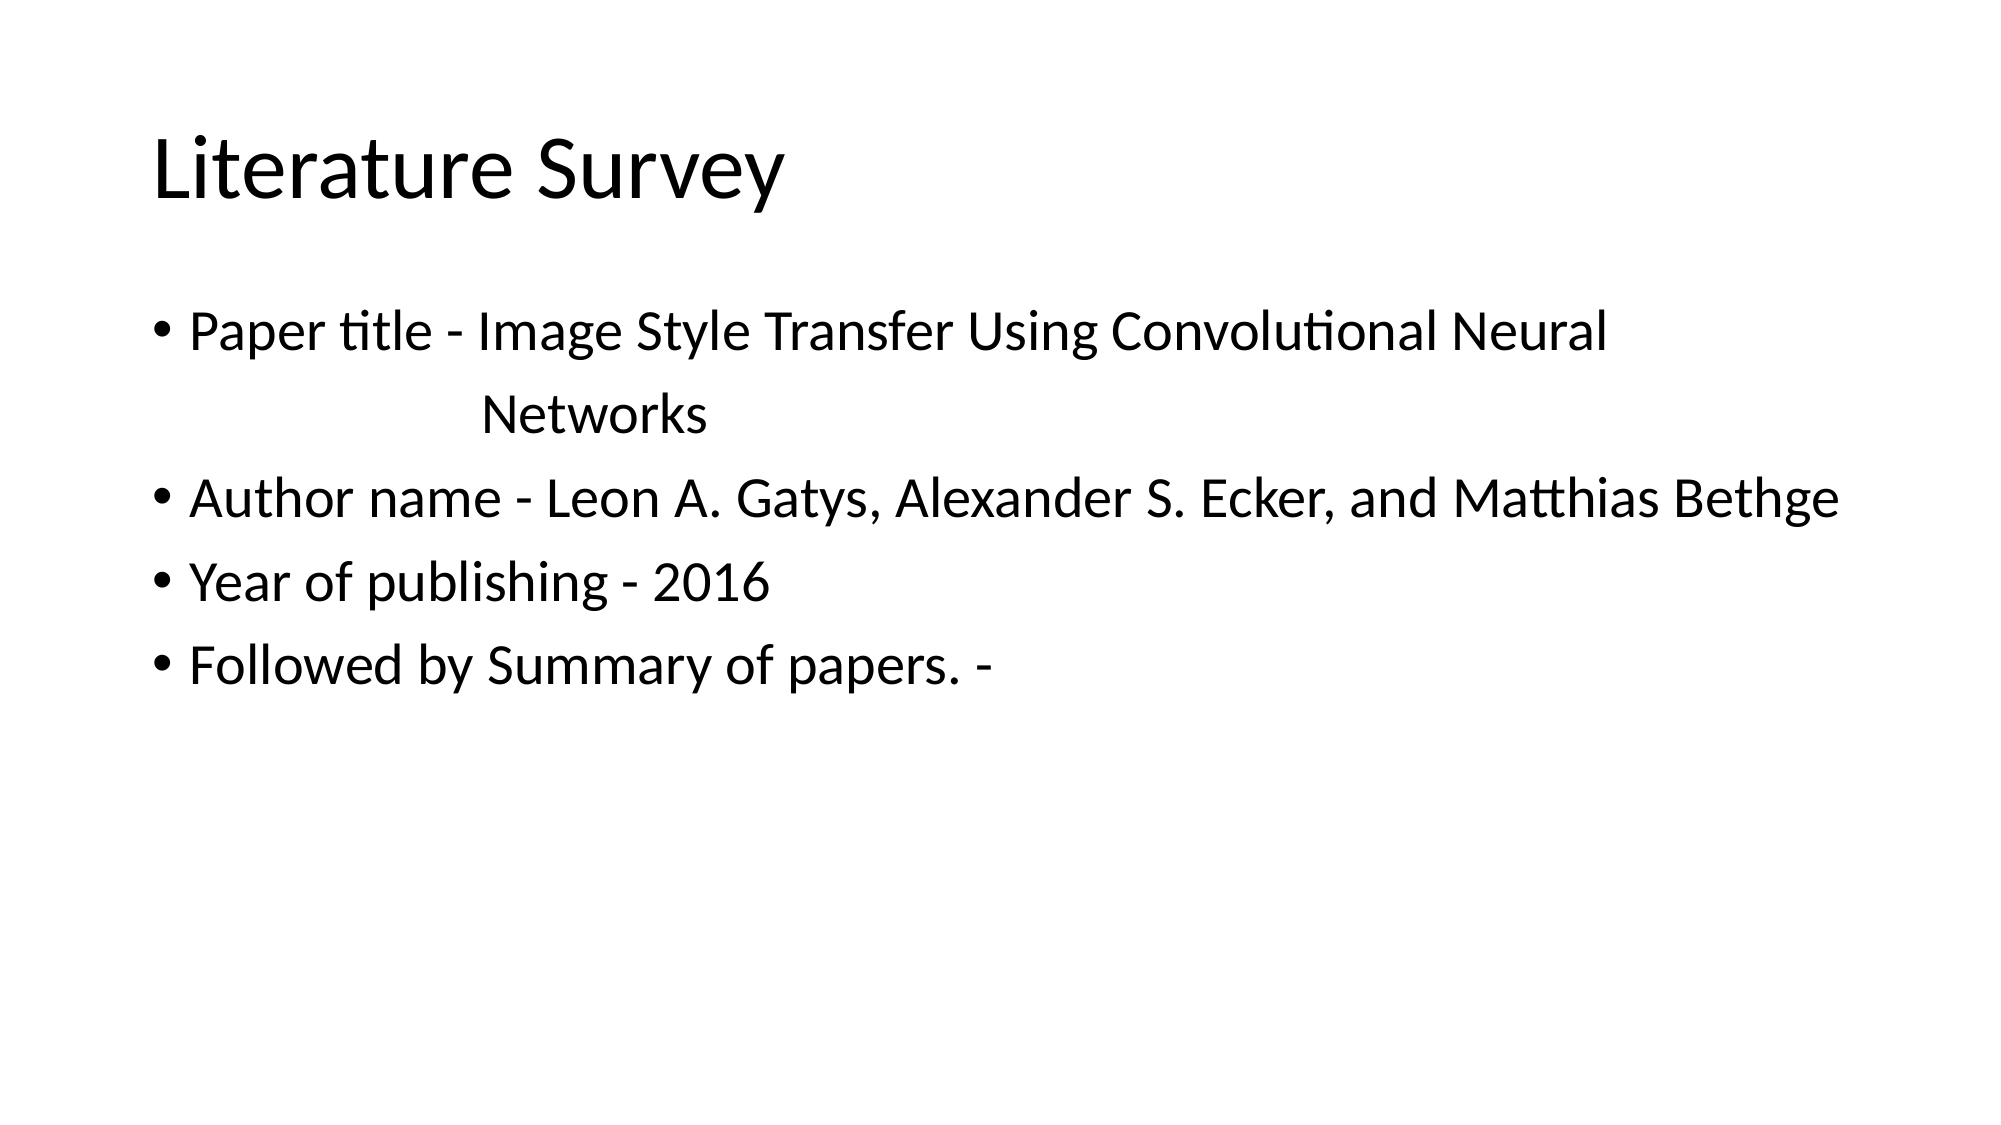

# Literature Survey

Paper title - Image Style Transfer Using Convolutional Neural
                      Networks
Author name - Leon A. Gatys, Alexander S. Ecker, and Matthias Bethge
Year of publishing - 2016
Followed by Summary of papers. -